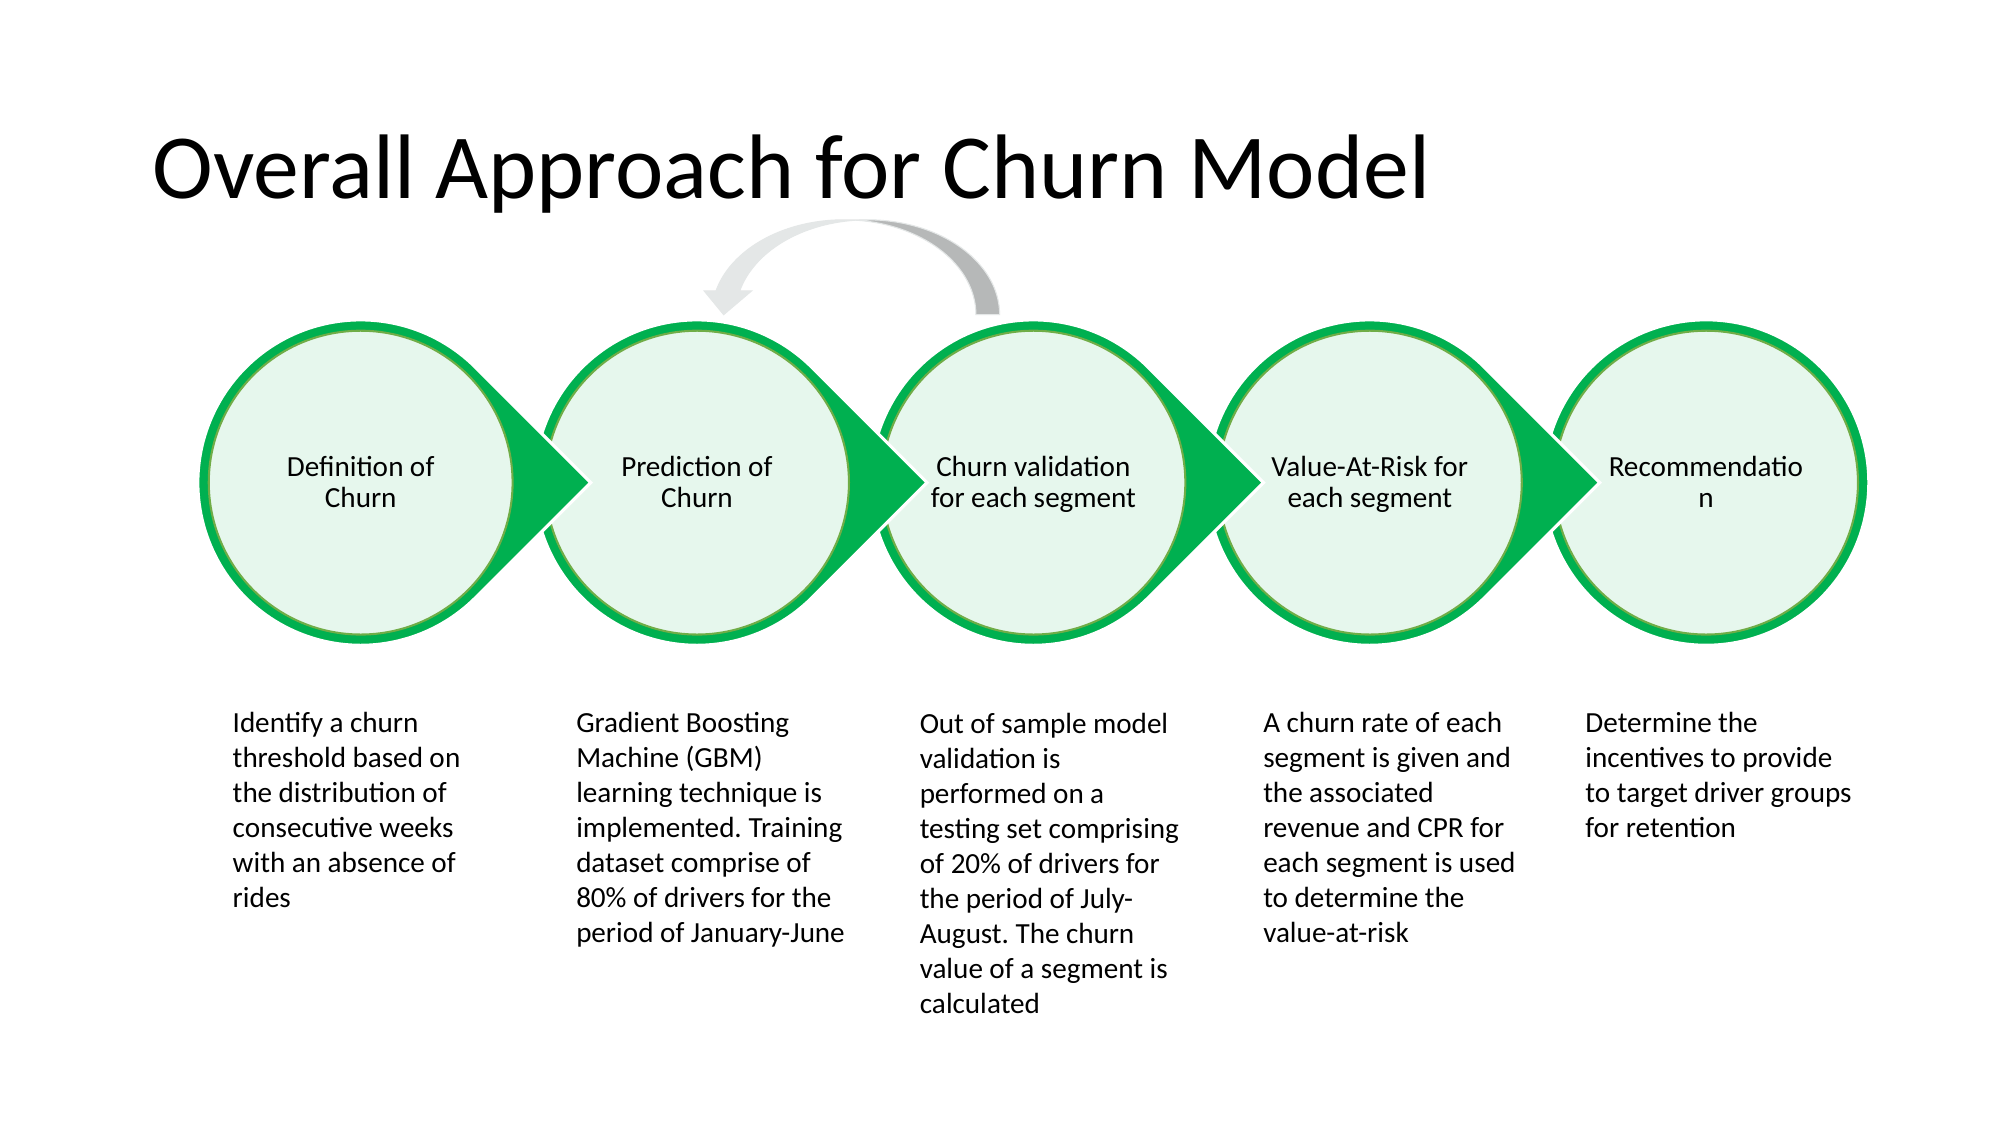

# Overall Approach for Churn Model
Recommendation
Value-At-Risk for each segment
Churn validation for each segment
Prediction of Churn
Definition of Churn

Identify a churn threshold based on the distribution of consecutive weeks with an absence of rides
A churn rate of each segment is given and the associated revenue and CPR for each segment is used to determine the value-at-risk
Determine the incentives to provide to target driver groups for retention
Gradient Boosting Machine (GBM) learning technique is implemented. Training dataset comprise of 80% of drivers for the period of January-June
Out of sample model validation is performed on a testing set comprising of 20% of drivers for the period of July-August. The churn value of a segment is calculated